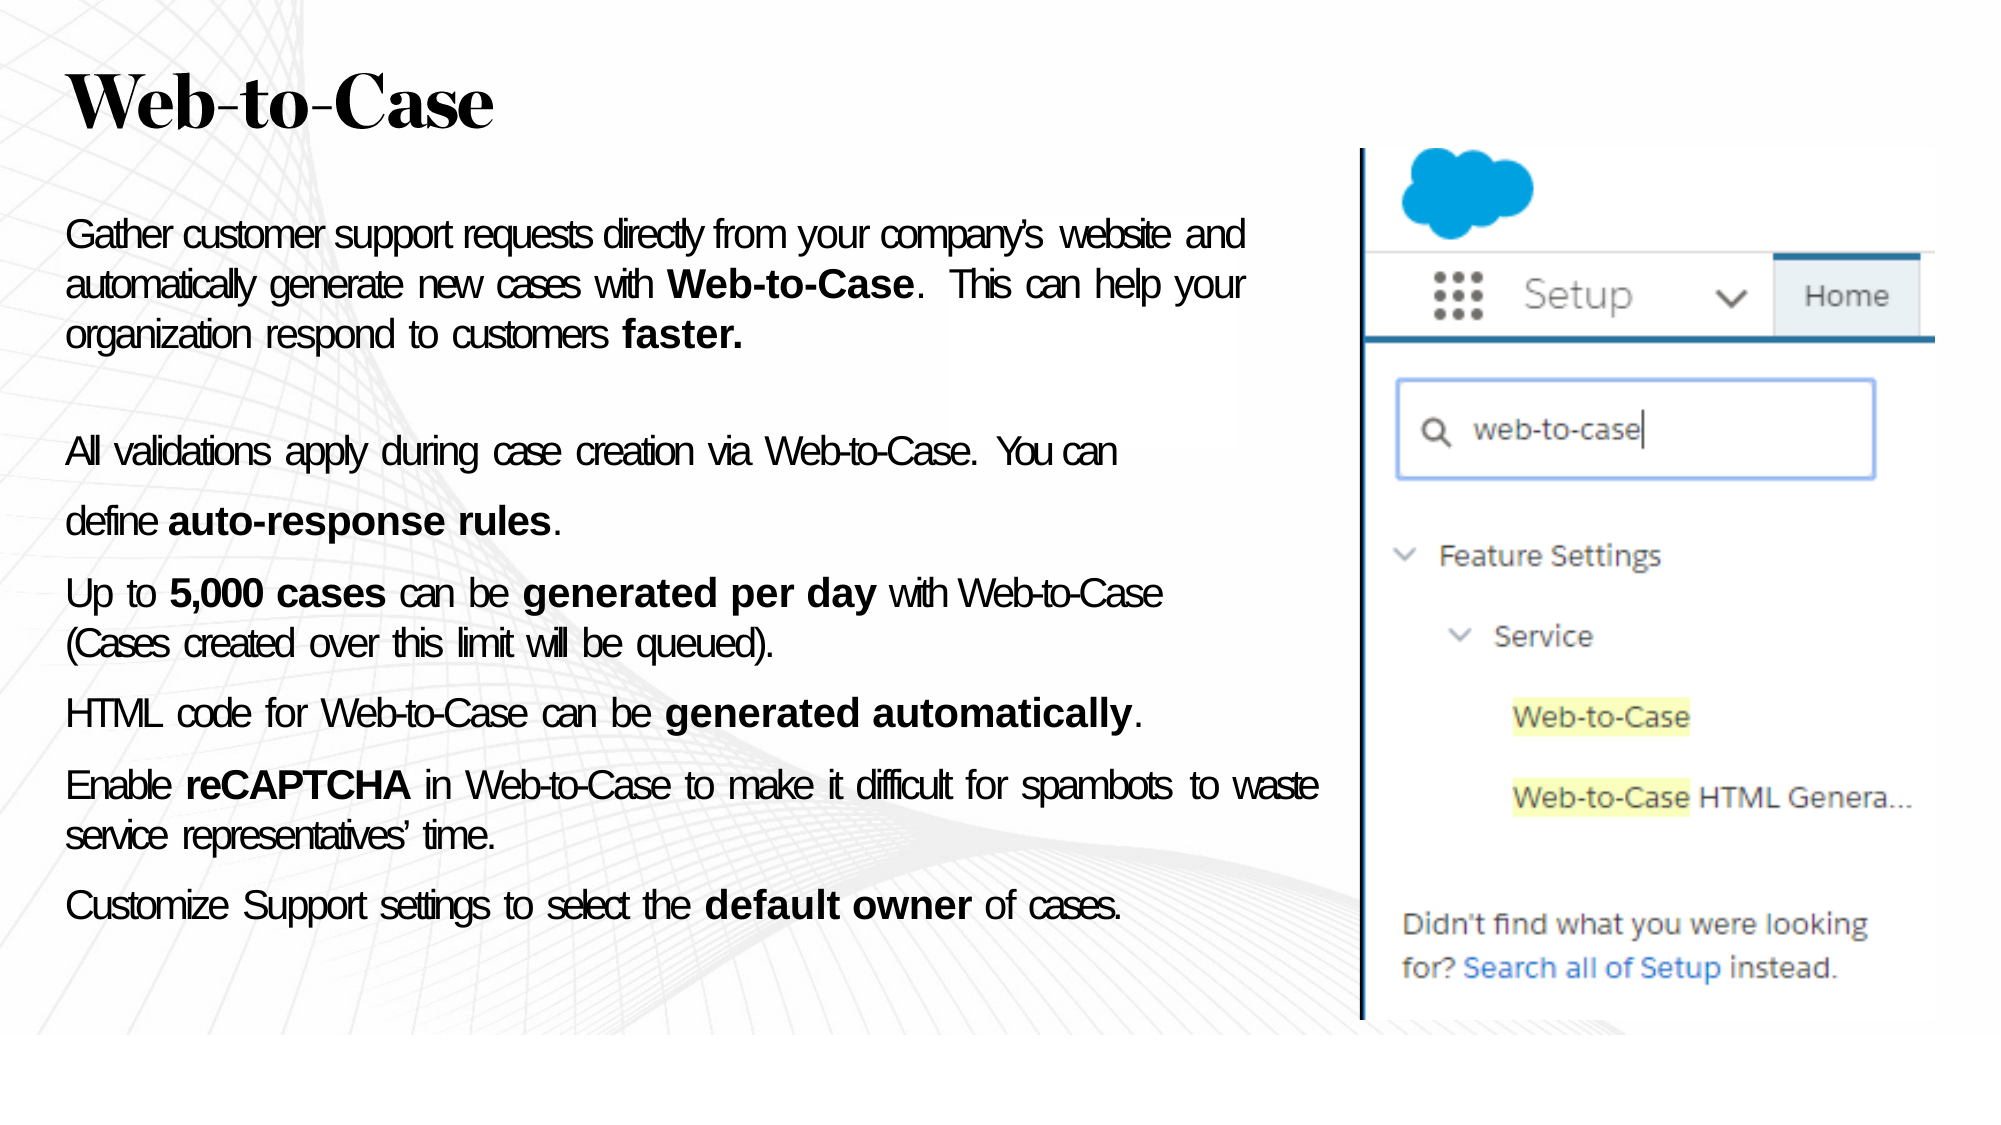

Gather customer support requests directly from your company’s  website and automatically generate new cases with Web-to-Case.  This can help your organization respond to customers faster.
All validations apply during case creation via Web-to-Case.  You can define auto-response rules.
Up to 5,000 cases can be generated per day with Web-to-Case  (Cases created over this limit will be queued).
HTML code for Web-to-Case can be generated automatically.
Enable reCAPTCHA in Web-to-Case to make it difficult for spambots  to waste service representatives’ time.
Customize Support settings to select the default owner of cases.